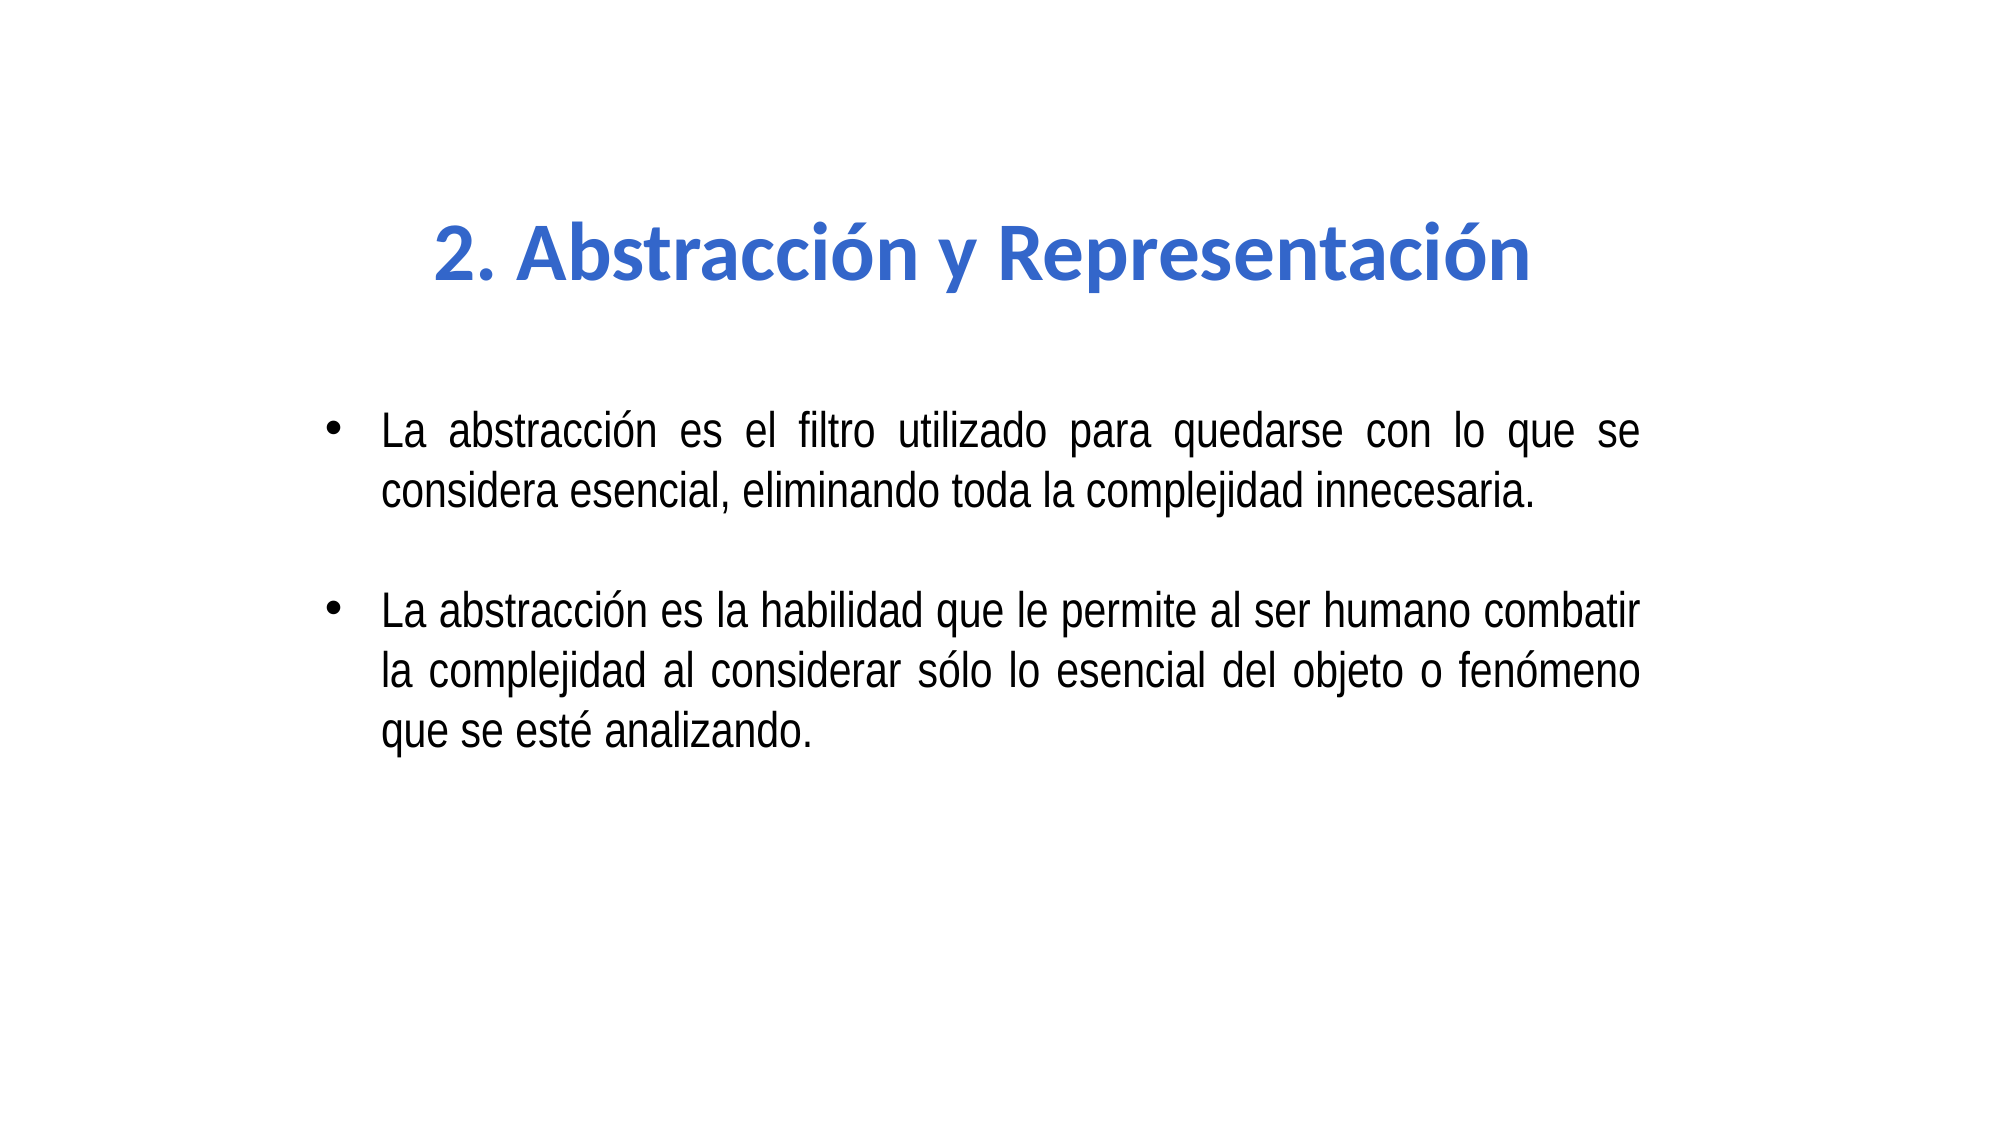

2. Abstracción y Representación
La abstracción es el filtro utilizado para quedarse con lo que se considera esencial, eliminando toda la complejidad innecesaria.

La abstracción es la habilidad que le permite al ser humano combatir la complejidad al considerar sólo lo esencial del objeto o fenómeno que se esté analizando.